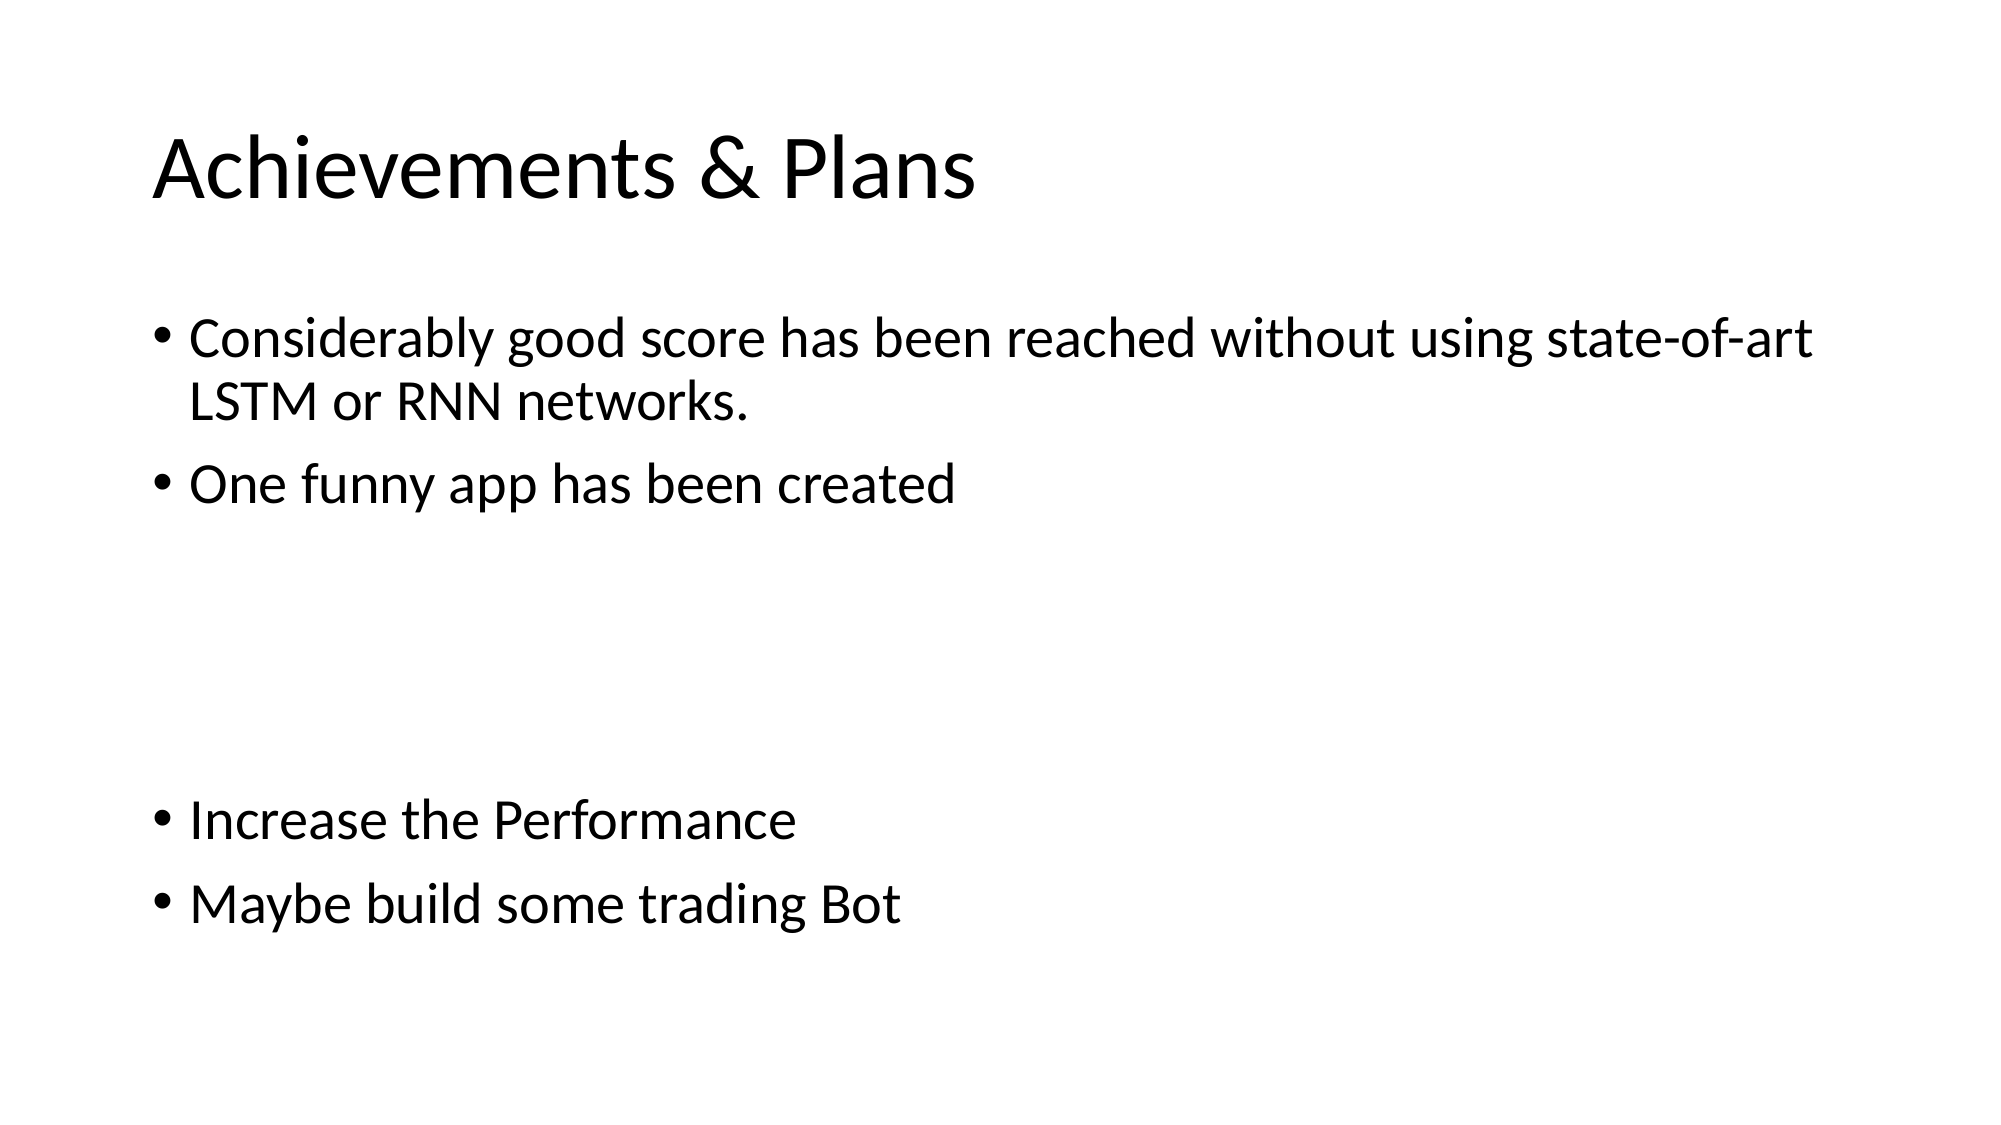

# Achievements & Plans
Considerably good score has been reached without using state-of-art LSTM or RNN networks.
One funny app has been created

Increase the Performance
Maybe build some trading Bot